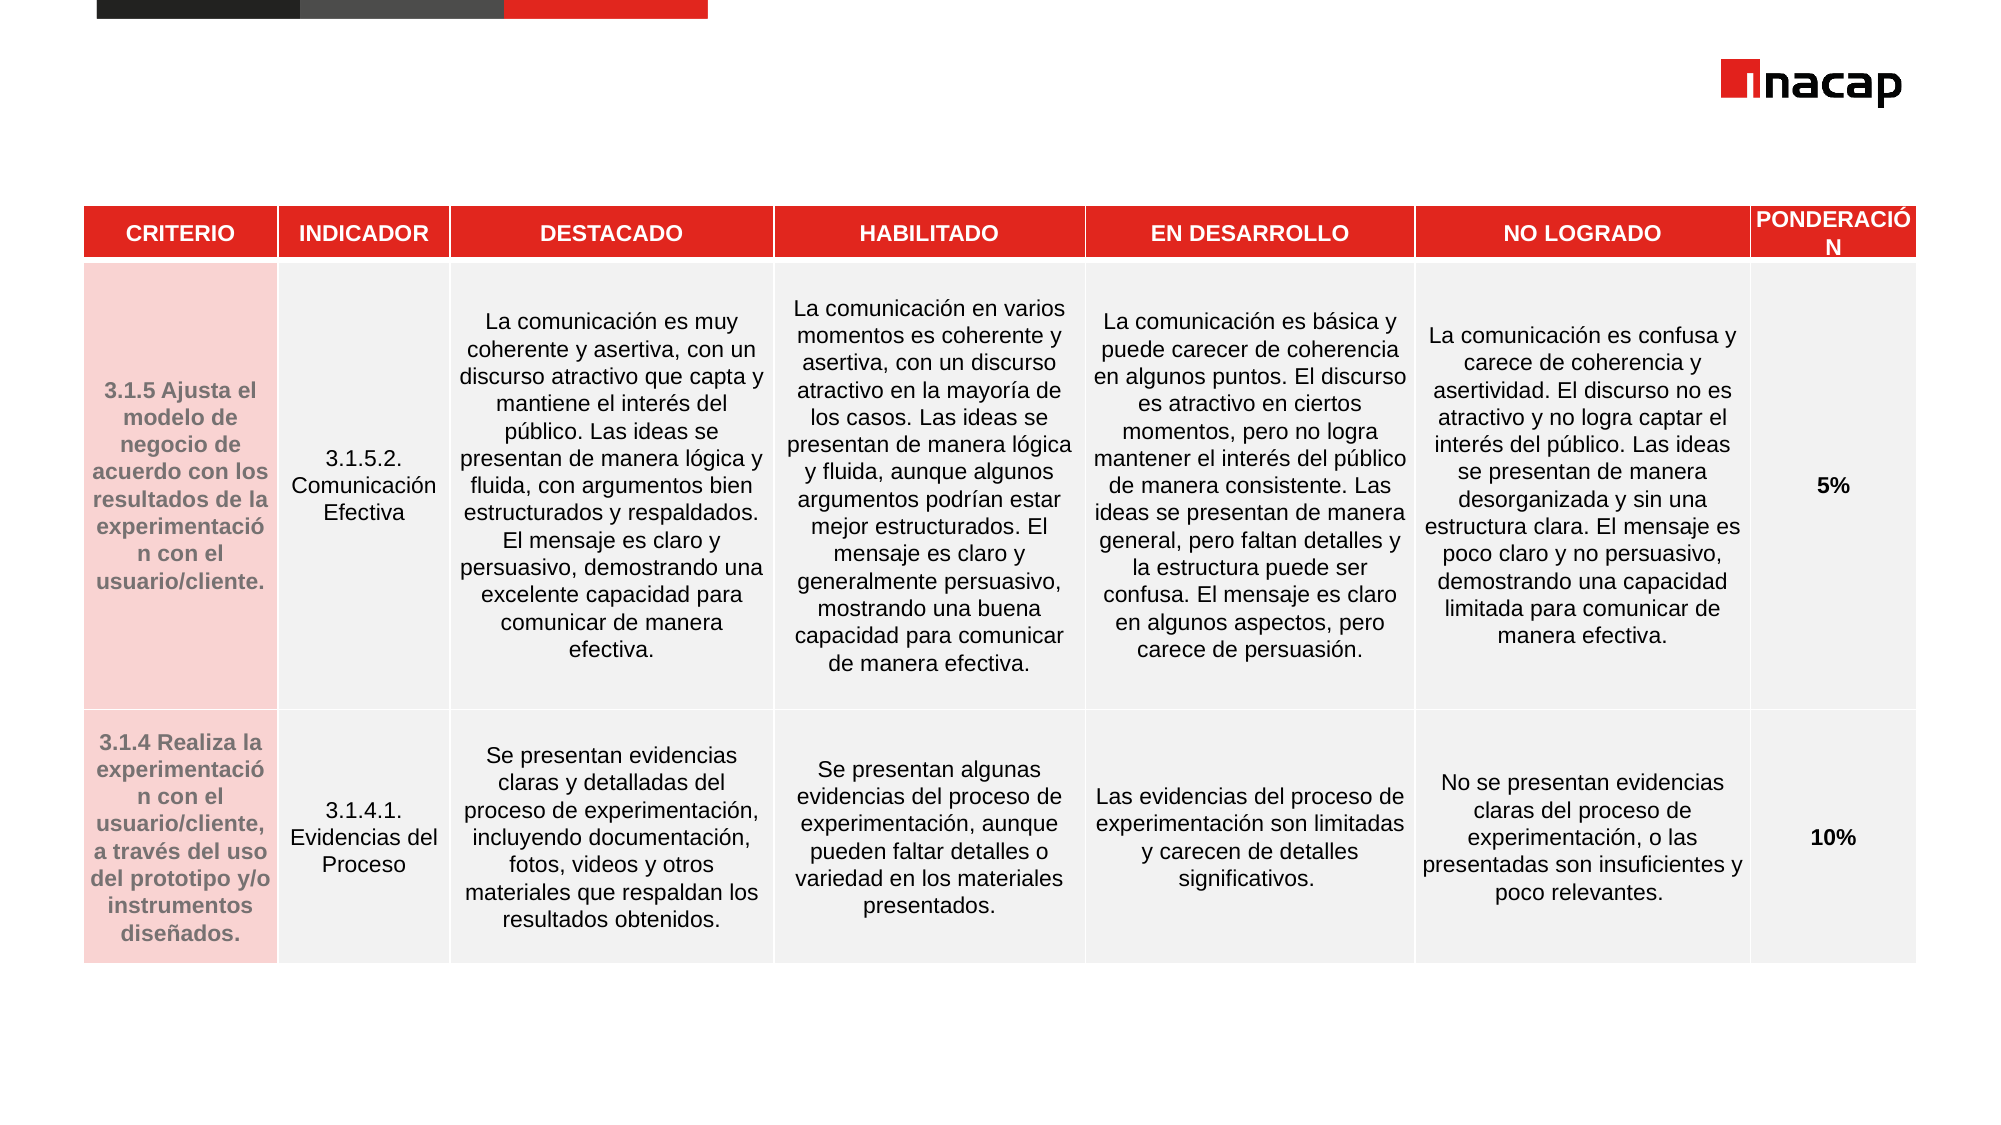

| CRITERIO | INDICADOR | DESTACADO | HABILITADO | EN DESARROLLO | NO LOGRADO | PONDERACIÓN |
| --- | --- | --- | --- | --- | --- | --- |
| 3.1.5 Ajusta el modelo de negocio de acuerdo con los resultados de la experimentación con el usuario/cliente. | 3.1.5.2. Comunicación Efectiva | La comunicación es muy coherente y asertiva, con un discurso atractivo que capta y mantiene el interés del público. Las ideas se presentan de manera lógica y fluida, con argumentos bien estructurados y respaldados. El mensaje es claro y persuasivo, demostrando una excelente capacidad para comunicar de manera efectiva. | La comunicación en varios momentos es coherente y asertiva, con un discurso atractivo en la mayoría de los casos. Las ideas se presentan de manera lógica y fluida, aunque algunos argumentos podrían estar mejor estructurados. El mensaje es claro y generalmente persuasivo, mostrando una buena capacidad para comunicar de manera efectiva. | La comunicación es básica y puede carecer de coherencia en algunos puntos. El discurso es atractivo en ciertos momentos, pero no logra mantener el interés del público de manera consistente. Las ideas se presentan de manera general, pero faltan detalles y la estructura puede ser confusa. El mensaje es claro en algunos aspectos, pero carece de persuasión. | La comunicación es confusa y carece de coherencia y asertividad. El discurso no es atractivo y no logra captar el interés del público. Las ideas se presentan de manera desorganizada y sin una estructura clara. El mensaje es poco claro y no persuasivo, demostrando una capacidad limitada para comunicar de manera efectiva. | 5% |
| 3.1.4 Realiza la experimentación con el usuario/cliente, a través del uso del prototipo y/o instrumentos diseñados. | 3.1.4.1. Evidencias del Proceso | Se presentan evidencias claras y detalladas del proceso de experimentación, incluyendo documentación, fotos, videos y otros materiales que respaldan los resultados obtenidos. | Se presentan algunas evidencias del proceso de experimentación, aunque pueden faltar detalles o variedad en los materiales presentados. | Las evidencias del proceso de experimentación son limitadas y carecen de detalles significativos. | No se presentan evidencias claras del proceso de experimentación, o las presentadas son insuficientes y poco relevantes. | 10% |